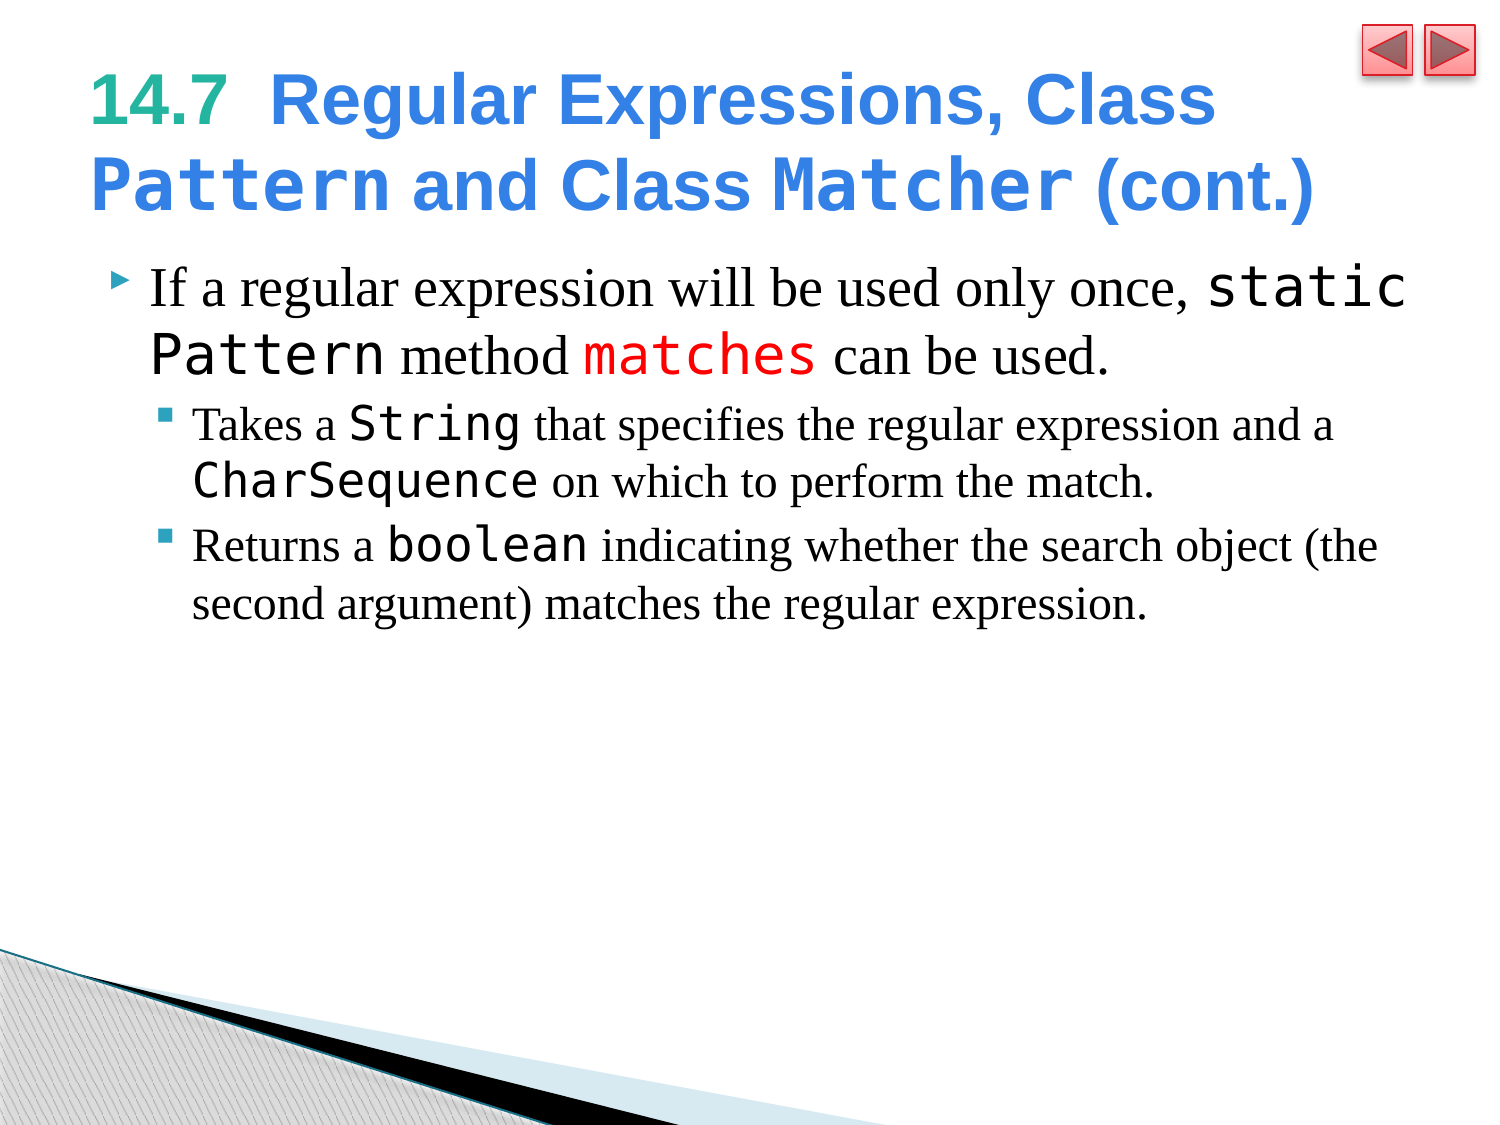

# 14.7  Regular Expressions, Class Pattern and Class Matcher (cont.)
If a regular expression will be used only once, static Pattern method matches can be used.
Takes a String that specifies the regular expression and a CharSequence on which to perform the match.
Returns a boolean indicating whether the search object (the second argument) matches the regular expression.